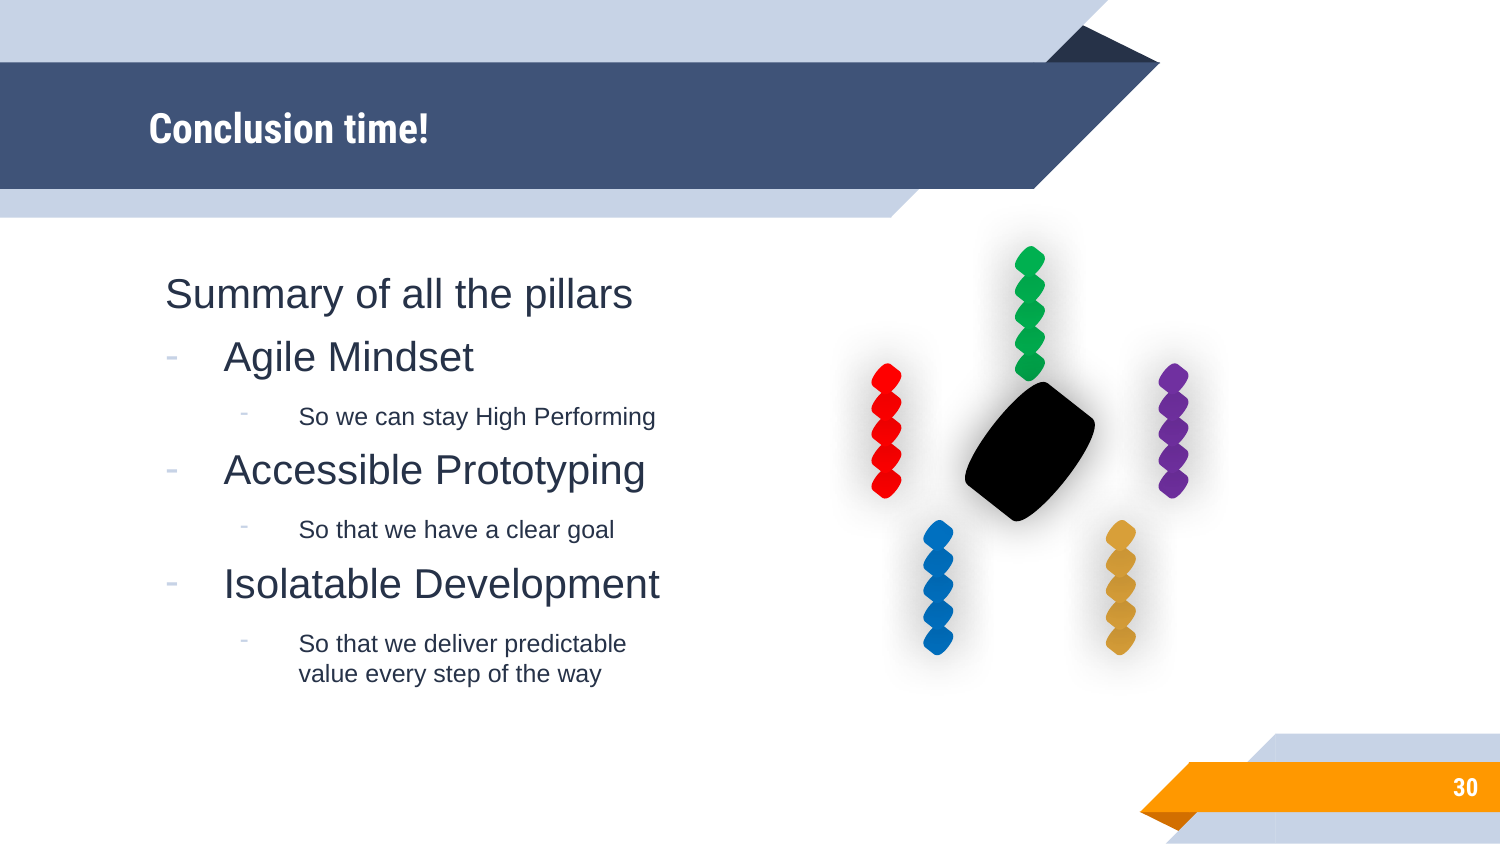

# Conclusion time!
Summary of all the pillars
Agile Mindset
So we can stay High Performing
Accessible Prototyping
So that we have a clear goal
Isolatable Development
So that we deliver predictable value every step of the way

30